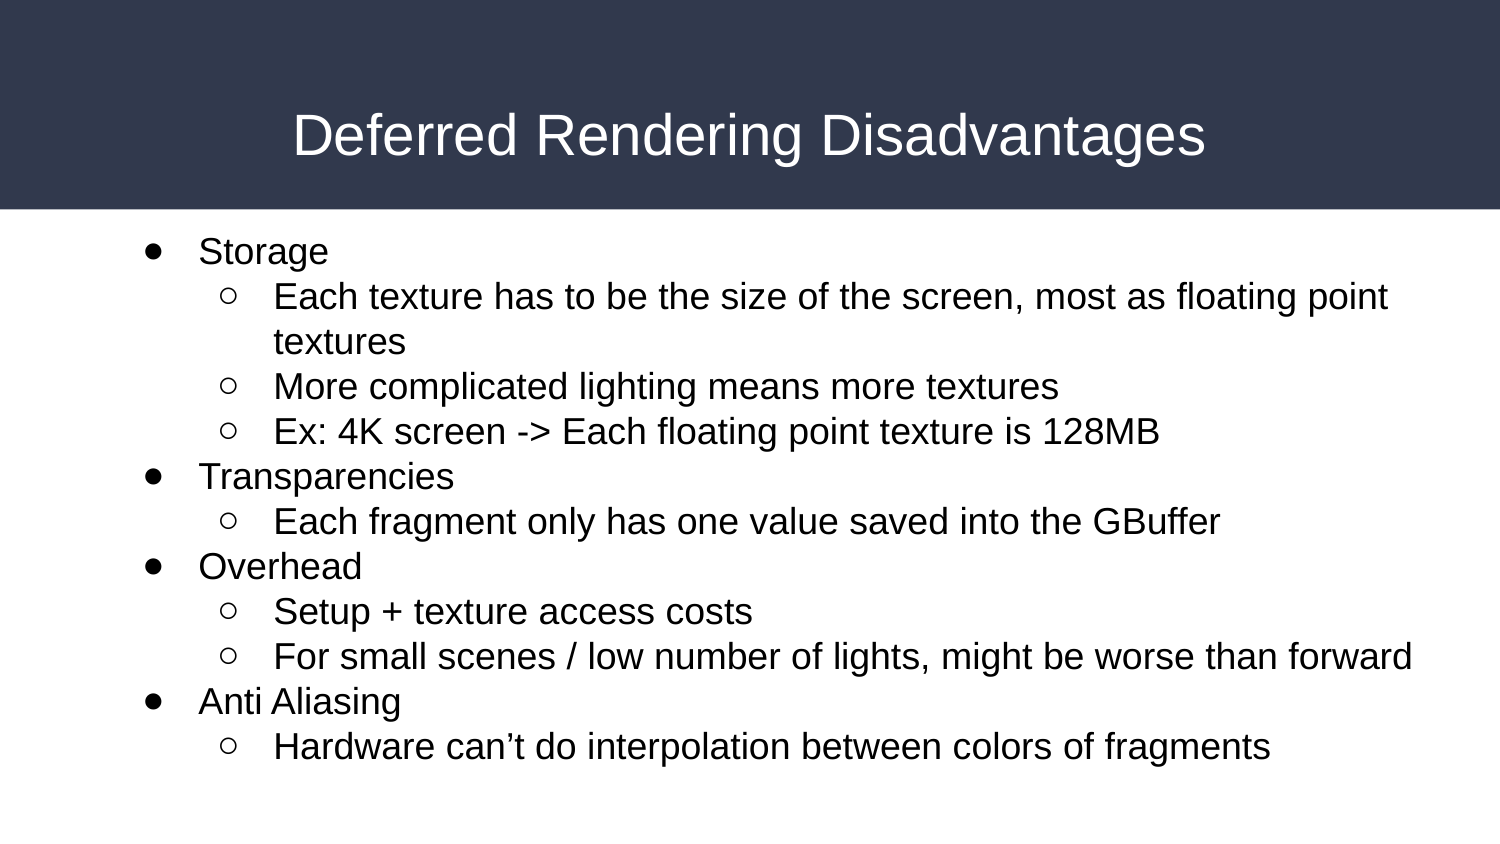

# Deferred Rendering Disadvantages
Storage
Each texture has to be the size of the screen, most as floating point textures
More complicated lighting means more textures
Ex: 4K screen -> Each floating point texture is 128MB
Transparencies
Each fragment only has one value saved into the GBuffer
Overhead
Setup + texture access costs
For small scenes / low number of lights, might be worse than forward
Anti Aliasing
Hardware can’t do interpolation between colors of fragments